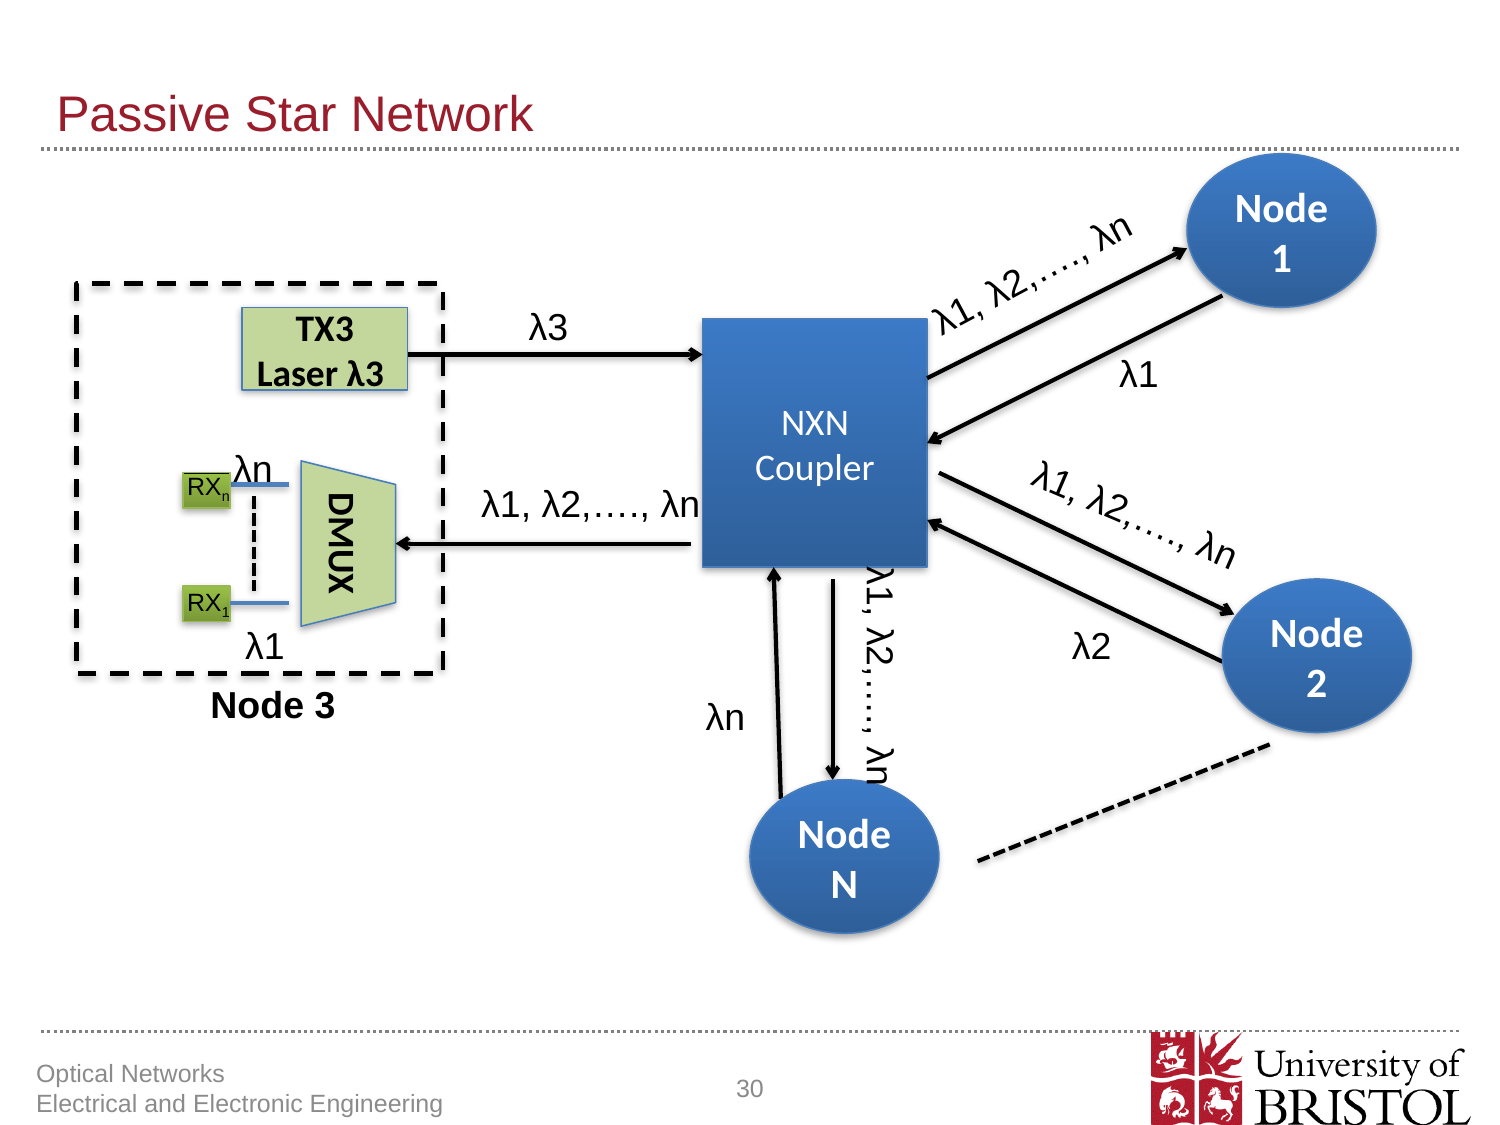

# Passive Star Network
Node 1
λ1, λ2,…., λn

λ3
TX3
Laser λ3
NXN
Coupler
λ1
λn
RXn

λ1, λ2,…., λn
λ1, λ2,…., λn
DMUX
RX1
Node 2

λ1
λ2
λ1, λ2,…., λn
Node 3
λn
Node N
Optical Networks                                                 Electrical and Electronic Engineering
30